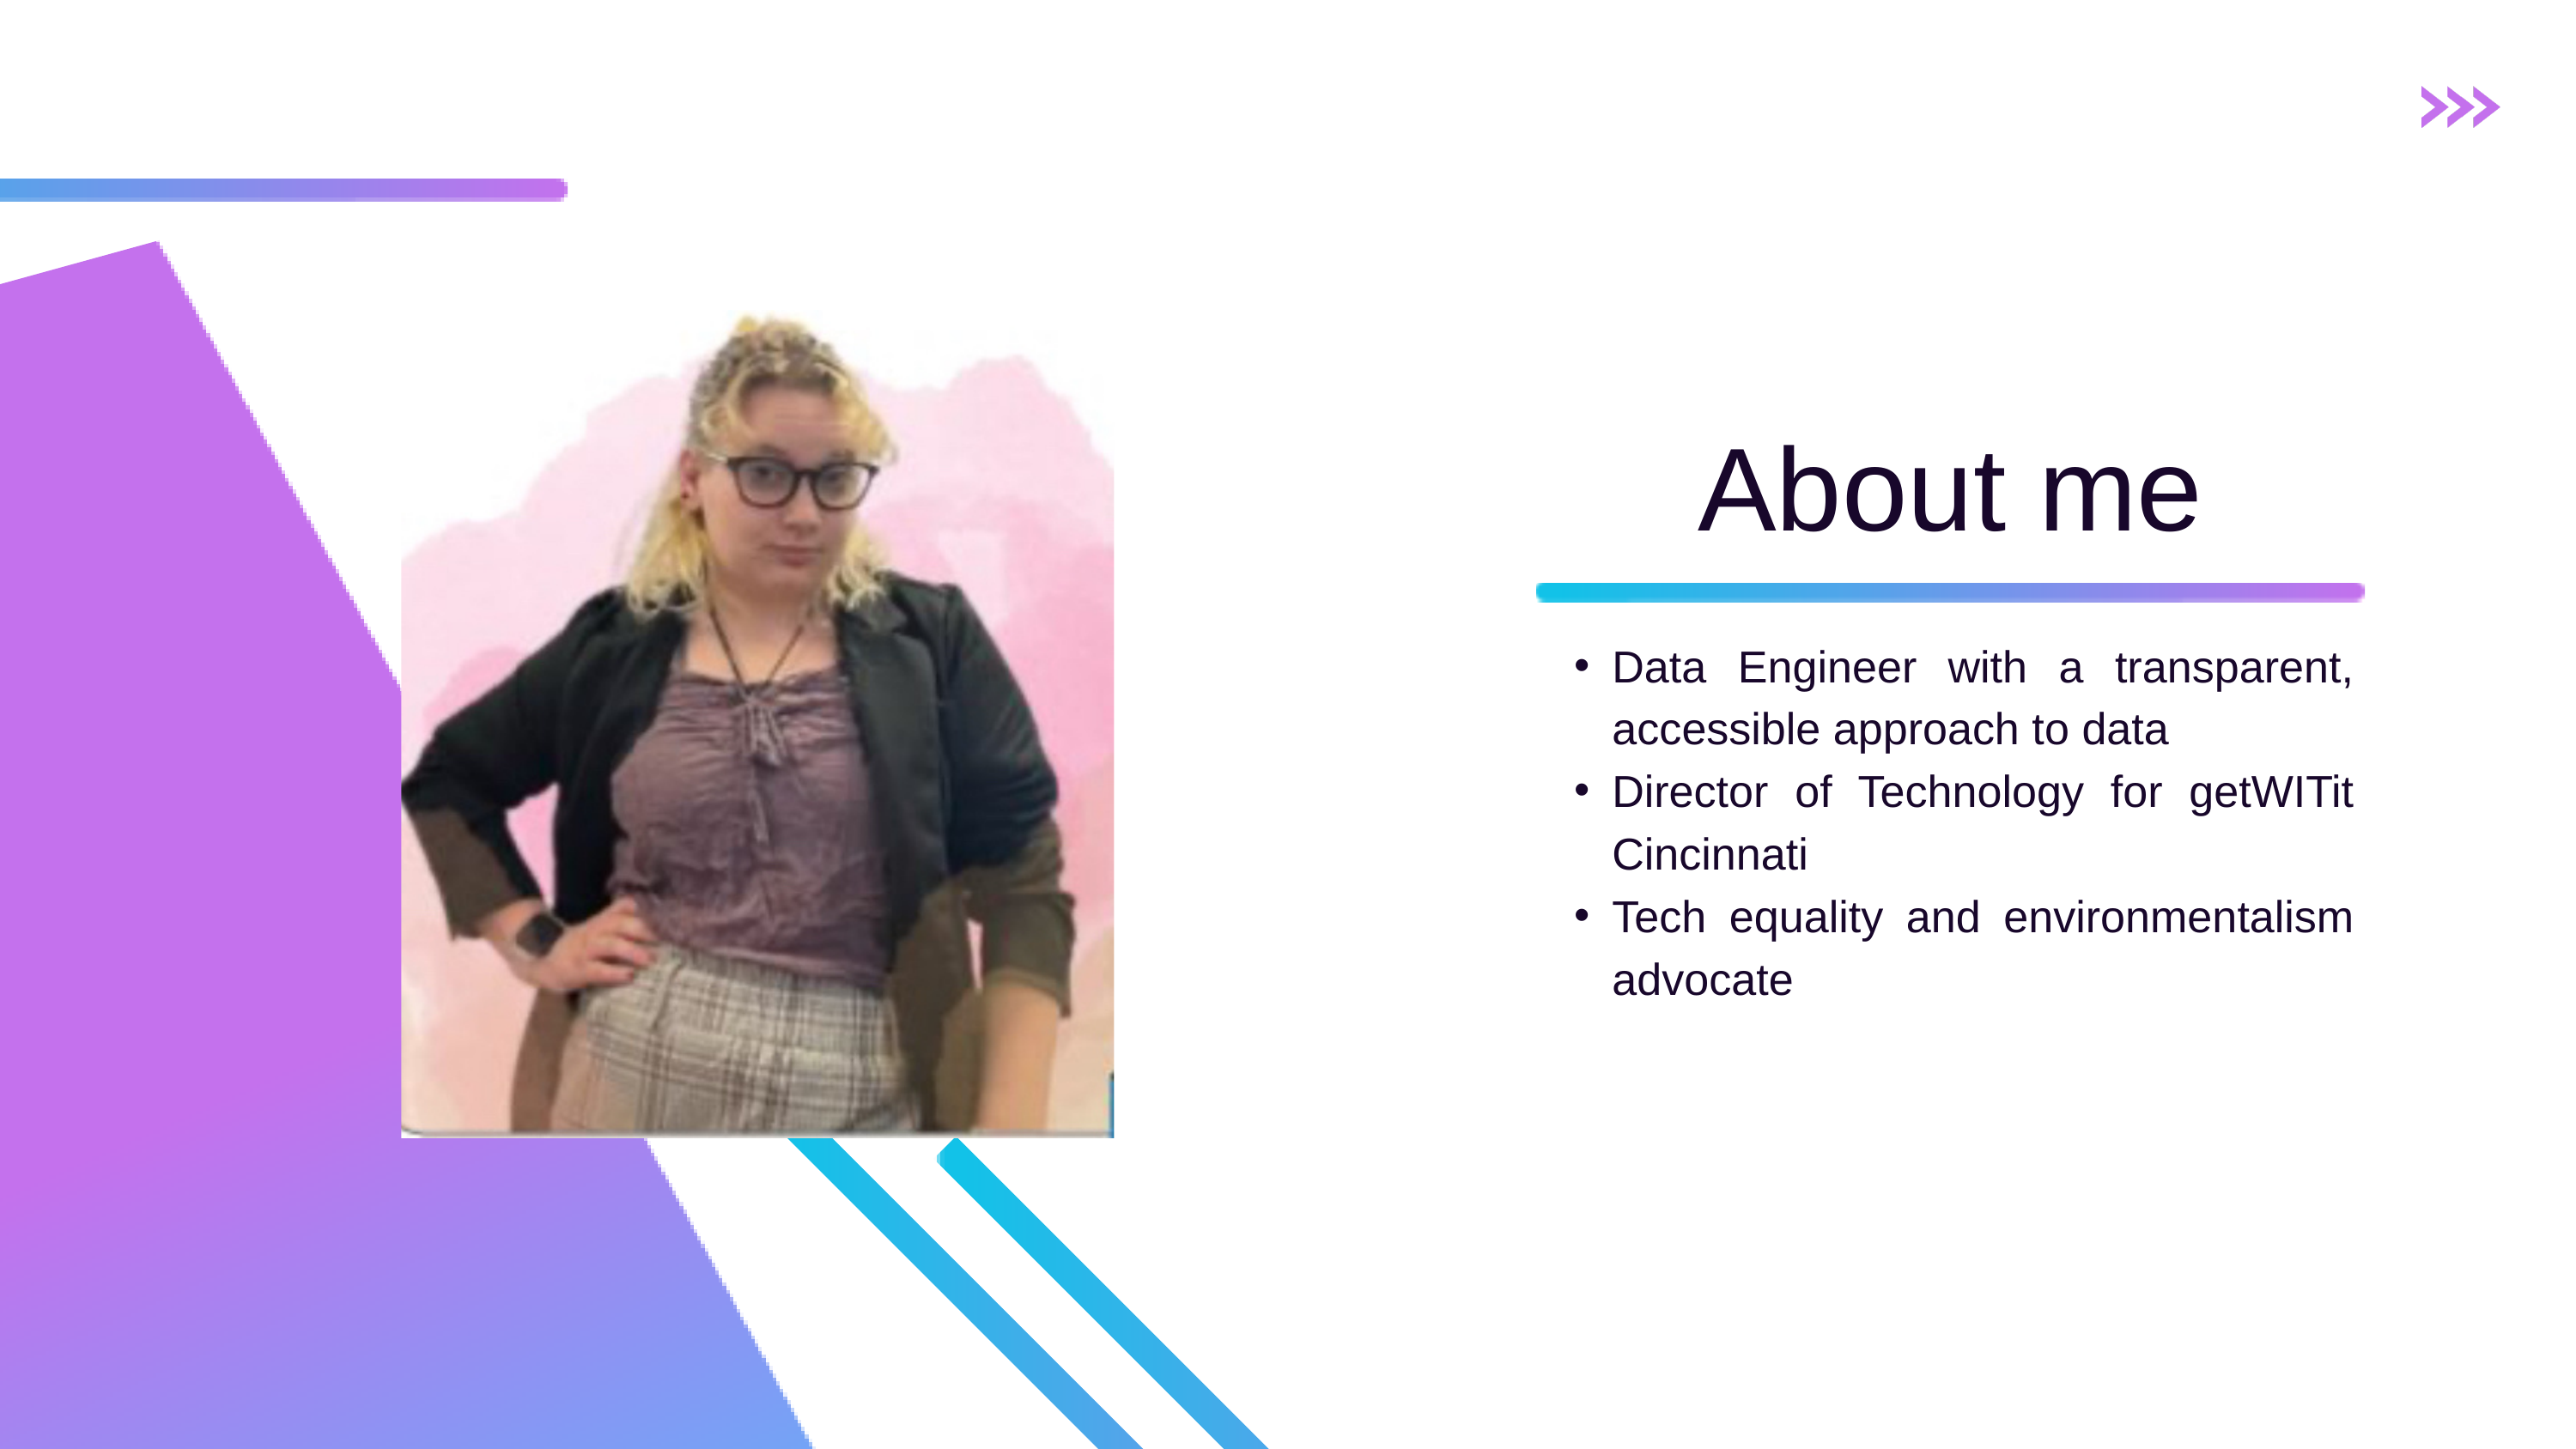

About me

Data Engineer with a transparent, accessible approach to data
Director of Technology for getWITit Cincinnati
Tech equality and environmentalism advocate